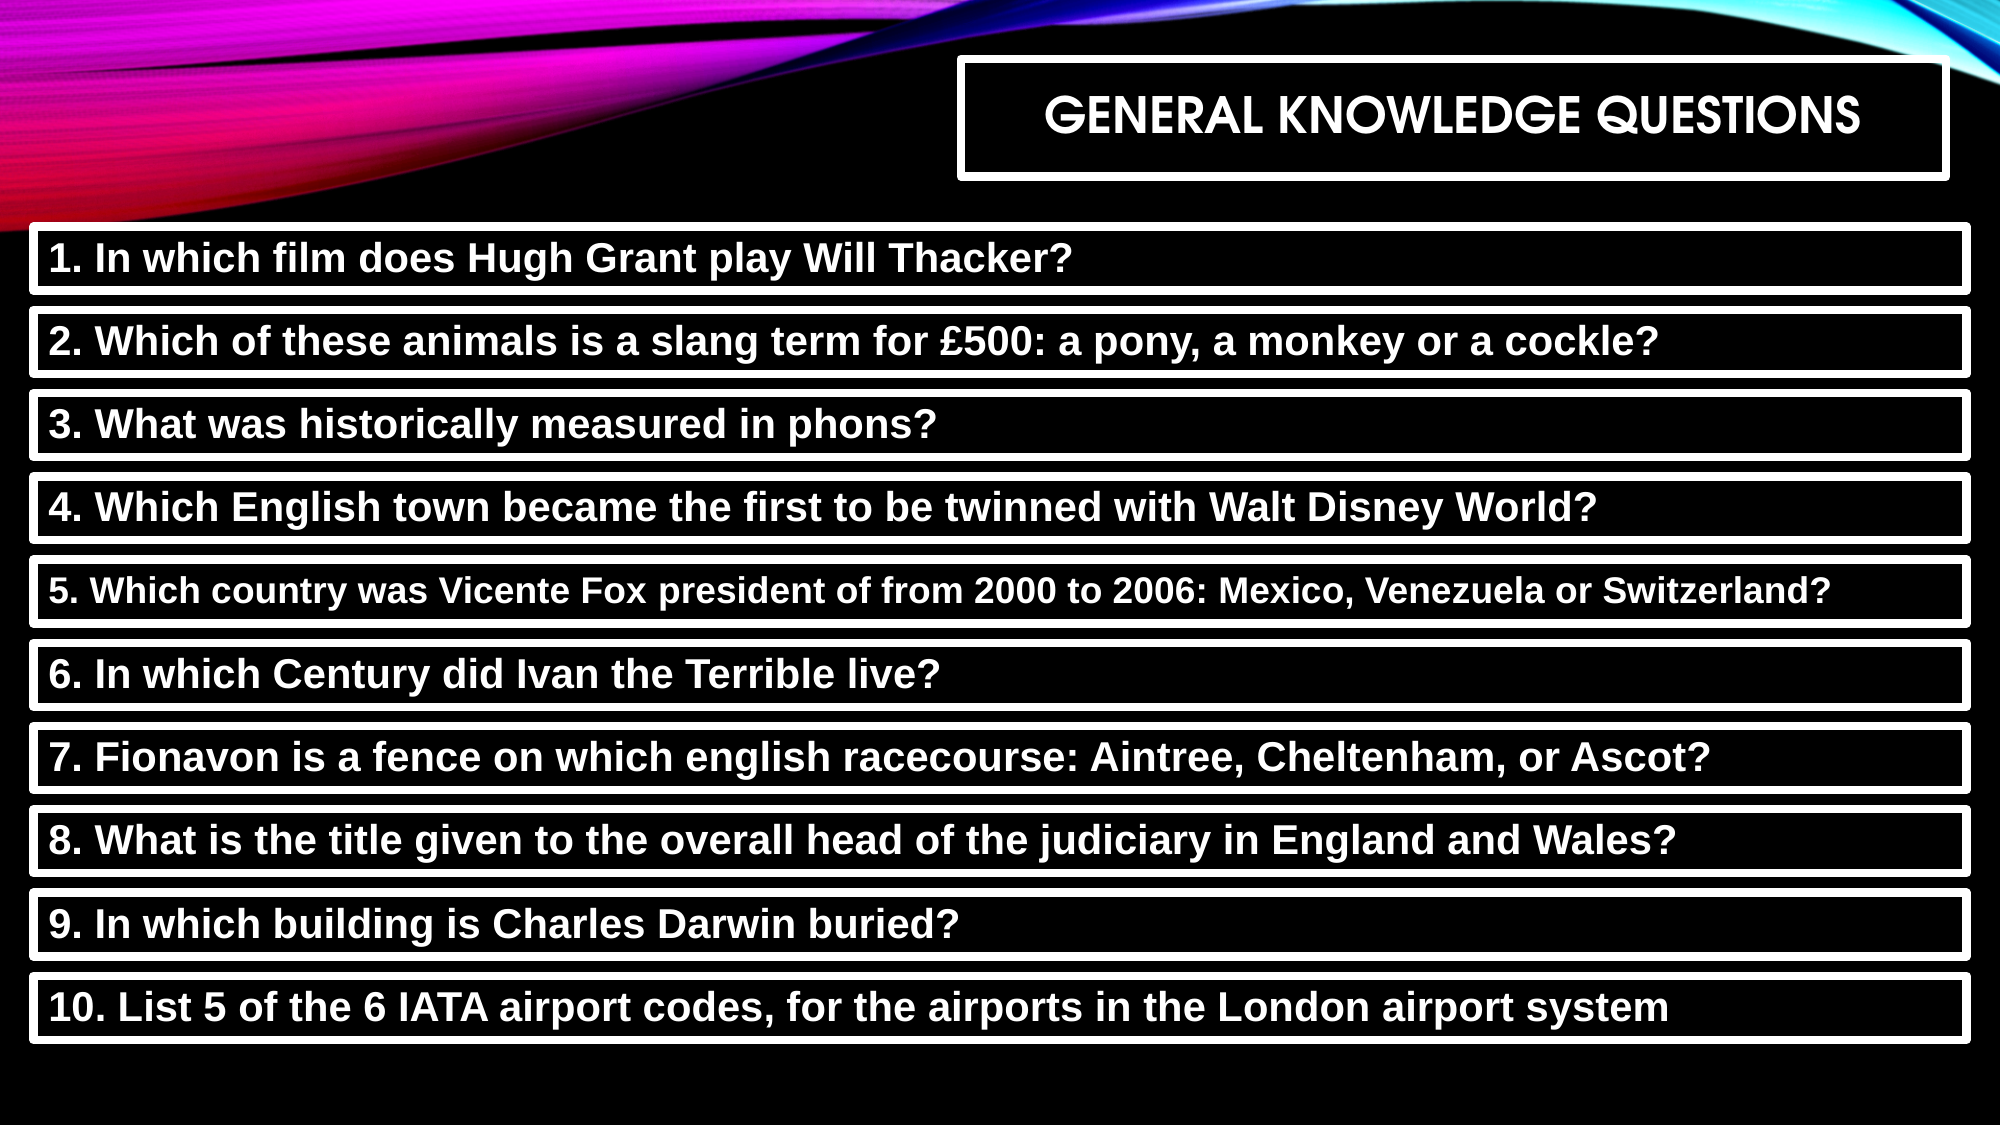

GENERAL KNOWLEDGE QUESTIONS
1. In which film does Hugh Grant play Will Thacker?
2. Which of these animals is a slang term for £500: a pony, a monkey or a cockle?
3. What was historically measured in phons?
4. Which English town became the first to be twinned with Walt Disney World?
5. Which country was Vicente Fox president of from 2000 to 2006: Mexico, Venezuela or Switzerland?
6. In which Century did Ivan the Terrible live?
7. Fionavon is a fence on which english racecourse: Aintree, Cheltenham, or Ascot?
8. What is the title given to the overall head of the judiciary in England and Wales?
9. In which building is Charles Darwin buried?
10. List 5 of the 6 IATA airport codes, for the airports in the London airport system